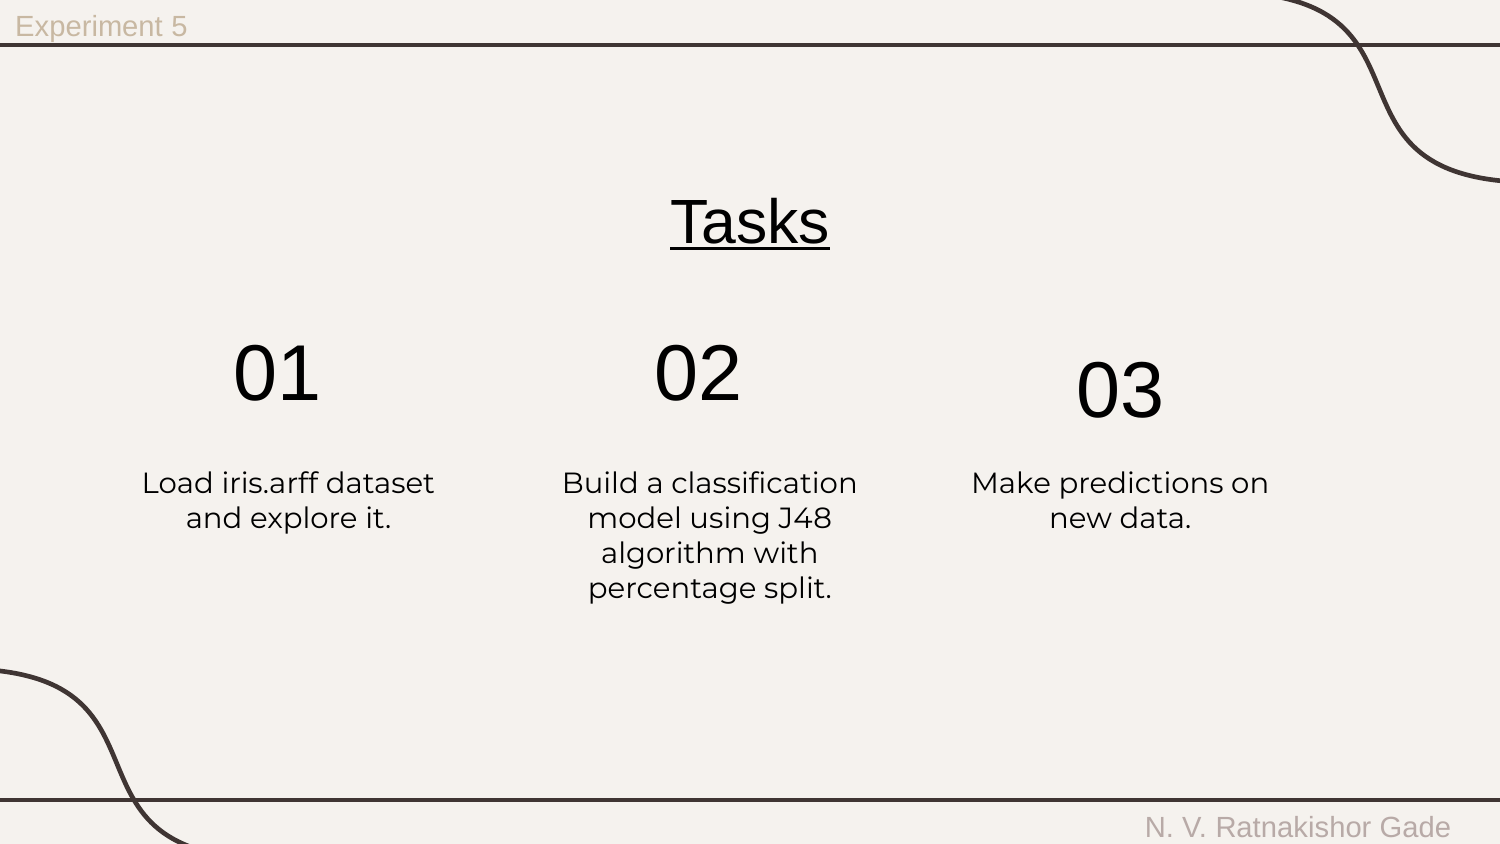

Experiment 5
Tasks
01
02
03
Load iris.arff dataset and explore it.
Build a classification model using J48 algorithm with percentage split.
Make predictions on new data.